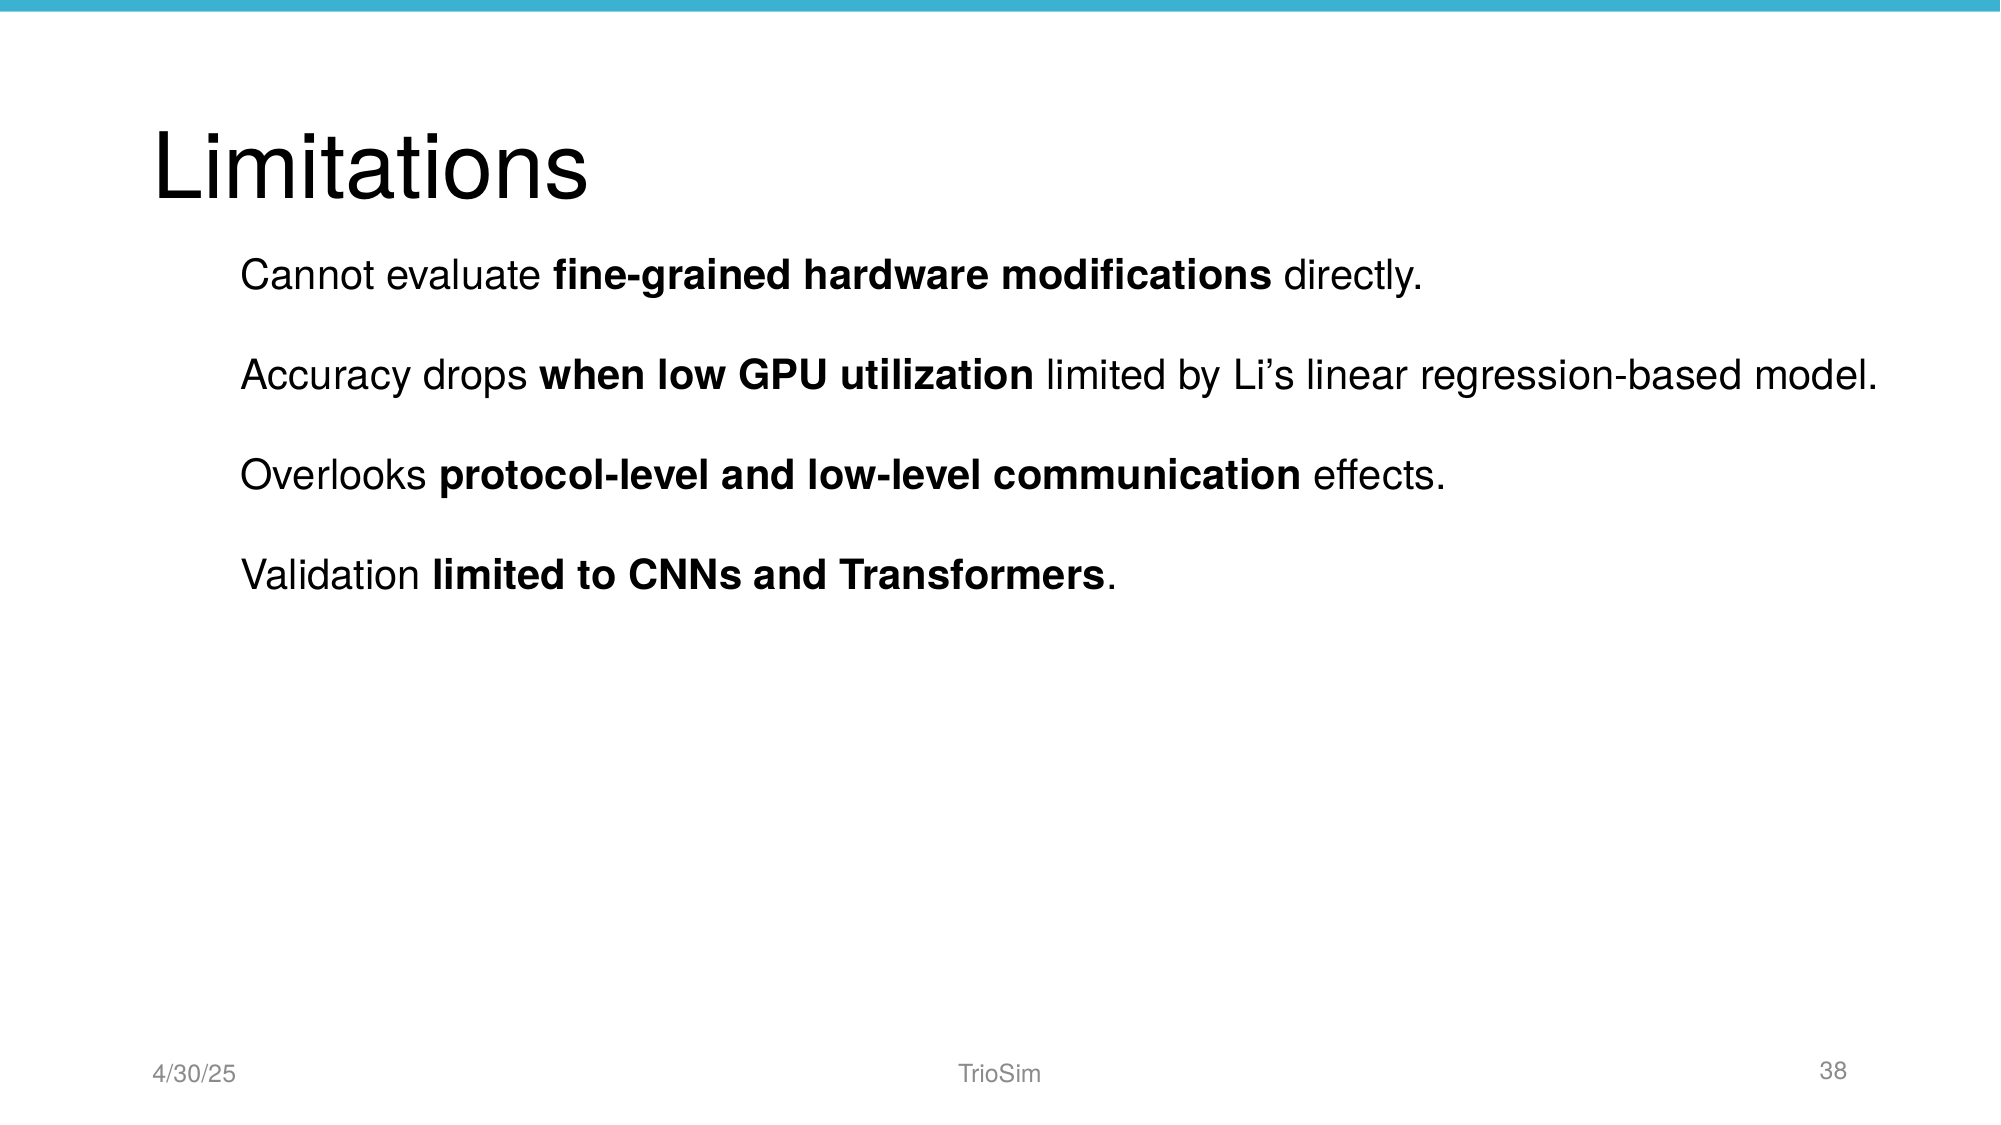

# Limitations
Cannot evaluate fine-grained hardware modifications directly.

Accuracy drops when low GPU utilization limited by Li’s linear regression-based model.

Overlooks protocol-level and low-level communication effects.

Validation limited to CNNs and Transformers.
4/30/25
TrioSim
38